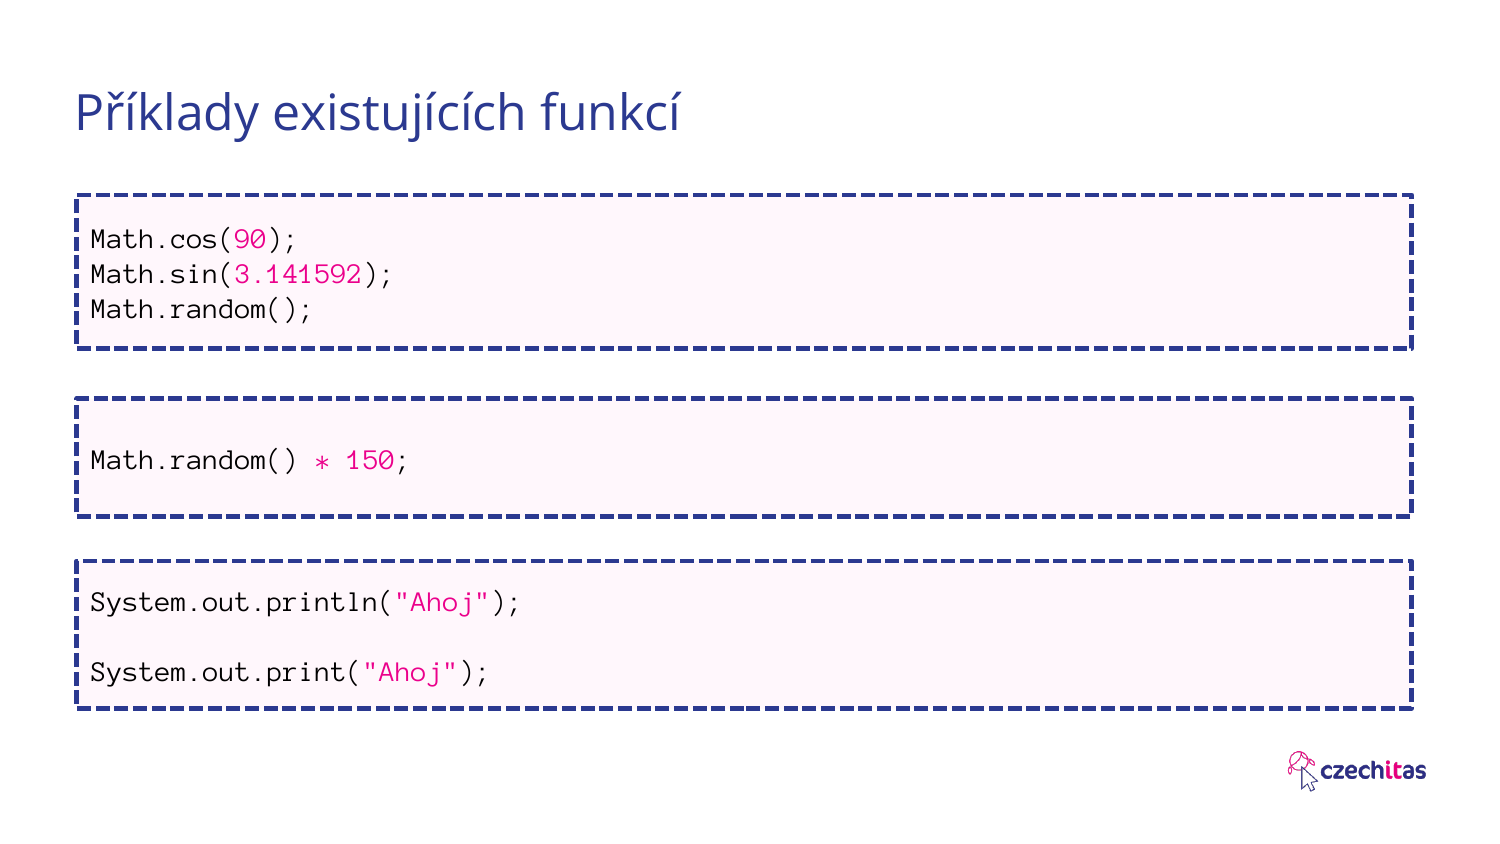

# Příklady existujících funkcí
Math.cos(90);
Math.sin(3.141592);
Math.random();
Math.random() * 150;
System.out.println("Ahoj");

System.out.print("Ahoj");